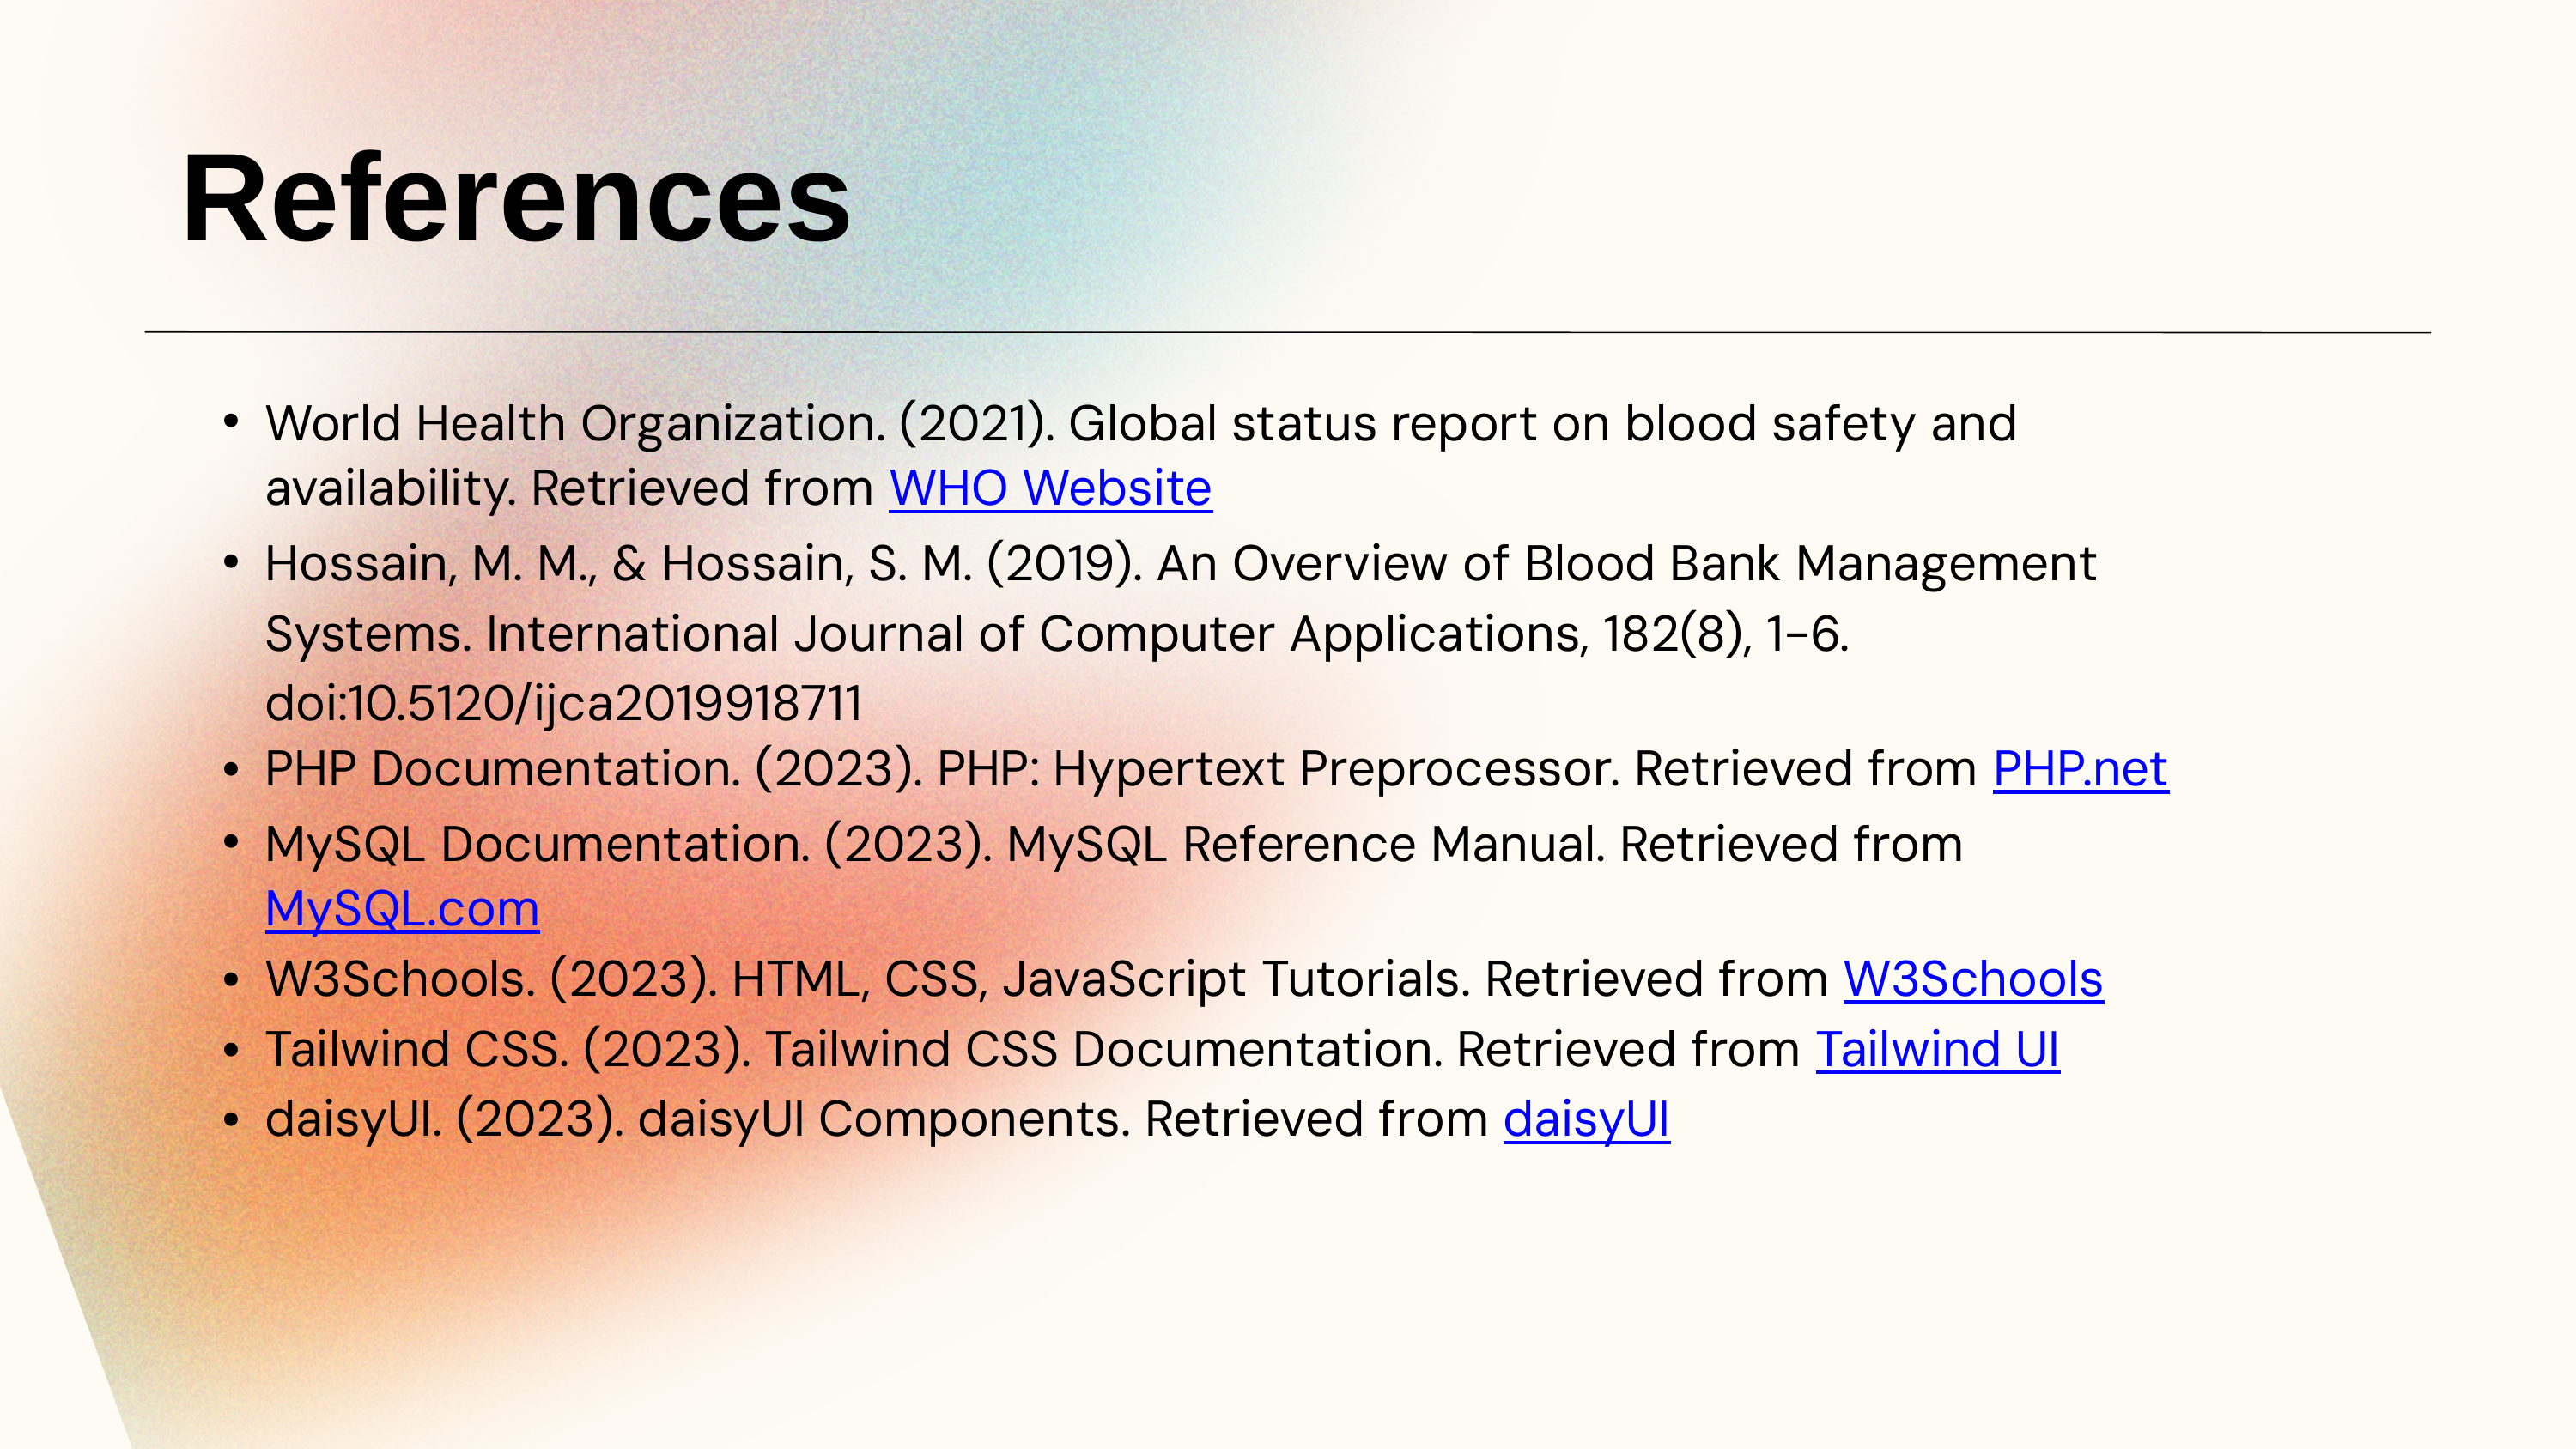

References

World Health Organization. (2021). Global status report on blood safety and availability. Retrieved from WHO Website
Hossain, M. M., & Hossain, S. M. (2019). An Overview of Blood Bank Management Systems. International Journal of Computer Applications, 182(8), 1-6. doi:10.5120/ijca2019918711
PHP Documentation. (2023). PHP: Hypertext Preprocessor. Retrieved from PHP.net
MySQL Documentation. (2023). MySQL Reference Manual. Retrieved from MySQL.com
W3Schools. (2023). HTML, CSS, JavaScript Tutorials. Retrieved from W3Schools
Tailwind CSS. (2023). Tailwind CSS Documentation. Retrieved from Tailwind UI
daisyUI. (2023). daisyUI Components. Retrieved from daisyUI